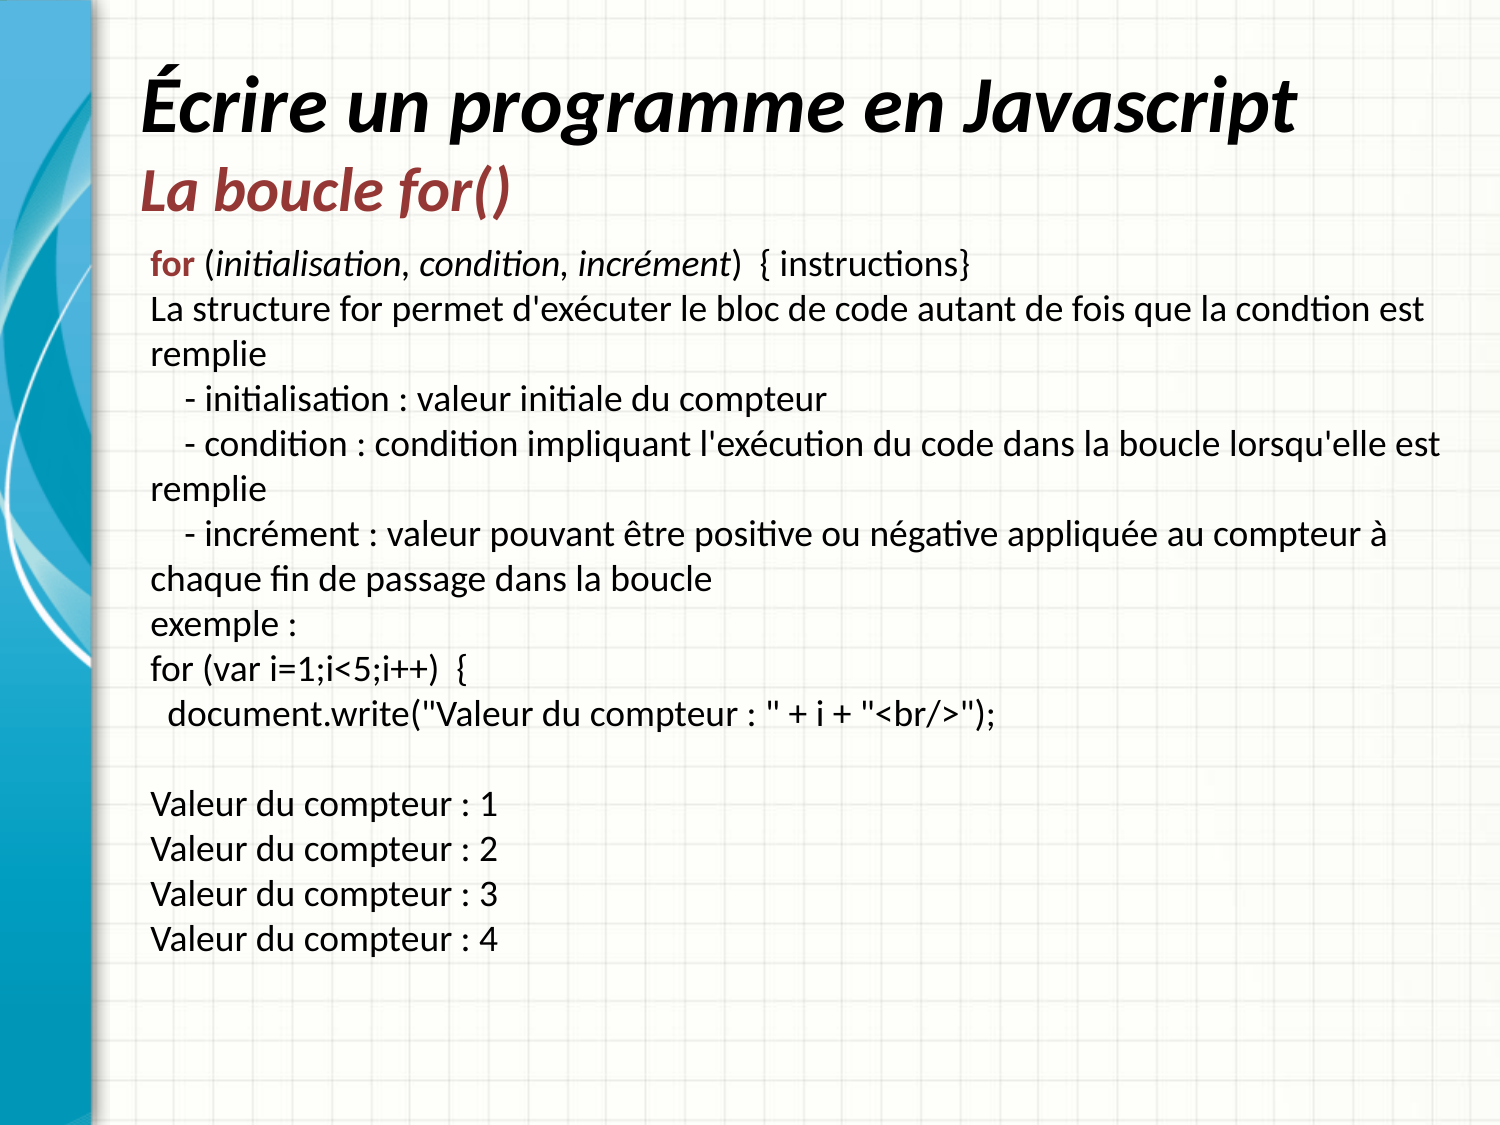

# Écrire un programme en Javascript La boucle for()
for (initialisation, condition, incrément)  { instructions}
La structure for permet d'exécuter le bloc de code autant de fois que la condtion est remplie
    - initialisation : valeur initiale du compteur
    - condition : condition impliquant l'exécution du code dans la boucle lorsqu'elle est remplie
    - incrément : valeur pouvant être positive ou négative appliquée au compteur à chaque fin de passage dans la boucle
exemple :
for (var i=1;i<5;i++)  {
  document.write("Valeur du compteur : " + i + "<br/>");

Valeur du compteur : 1
Valeur du compteur : 2
Valeur du compteur : 3
Valeur du compteur : 4